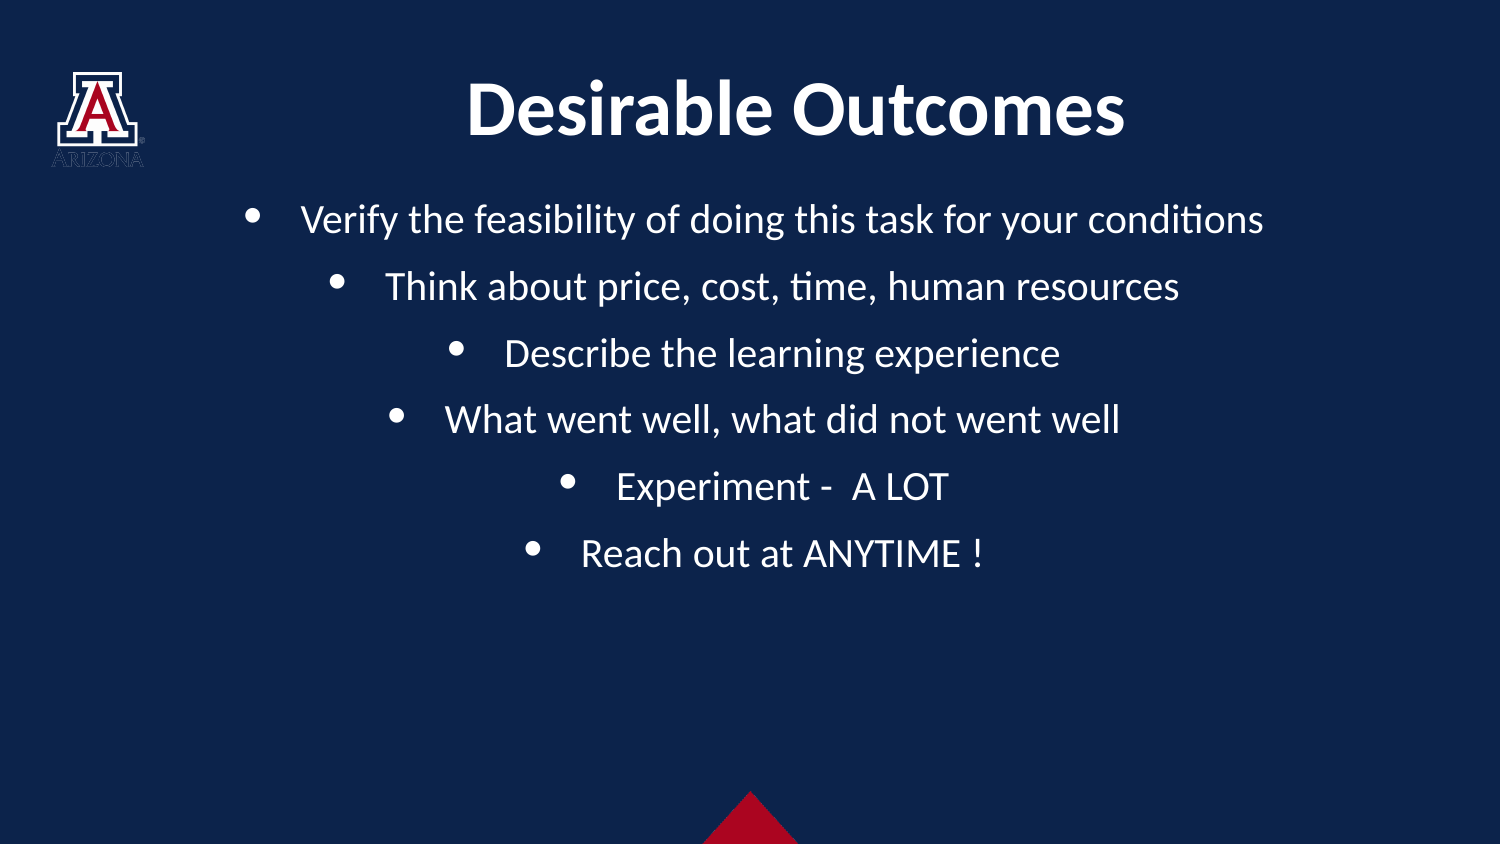

# Desirable Outcomes
Verify the feasibility of doing this task for your conditions
Think about price, cost, time, human resources
Describe the learning experience
What went well, what did not went well
Experiment -  A LOT
Reach out at ANYTIME !